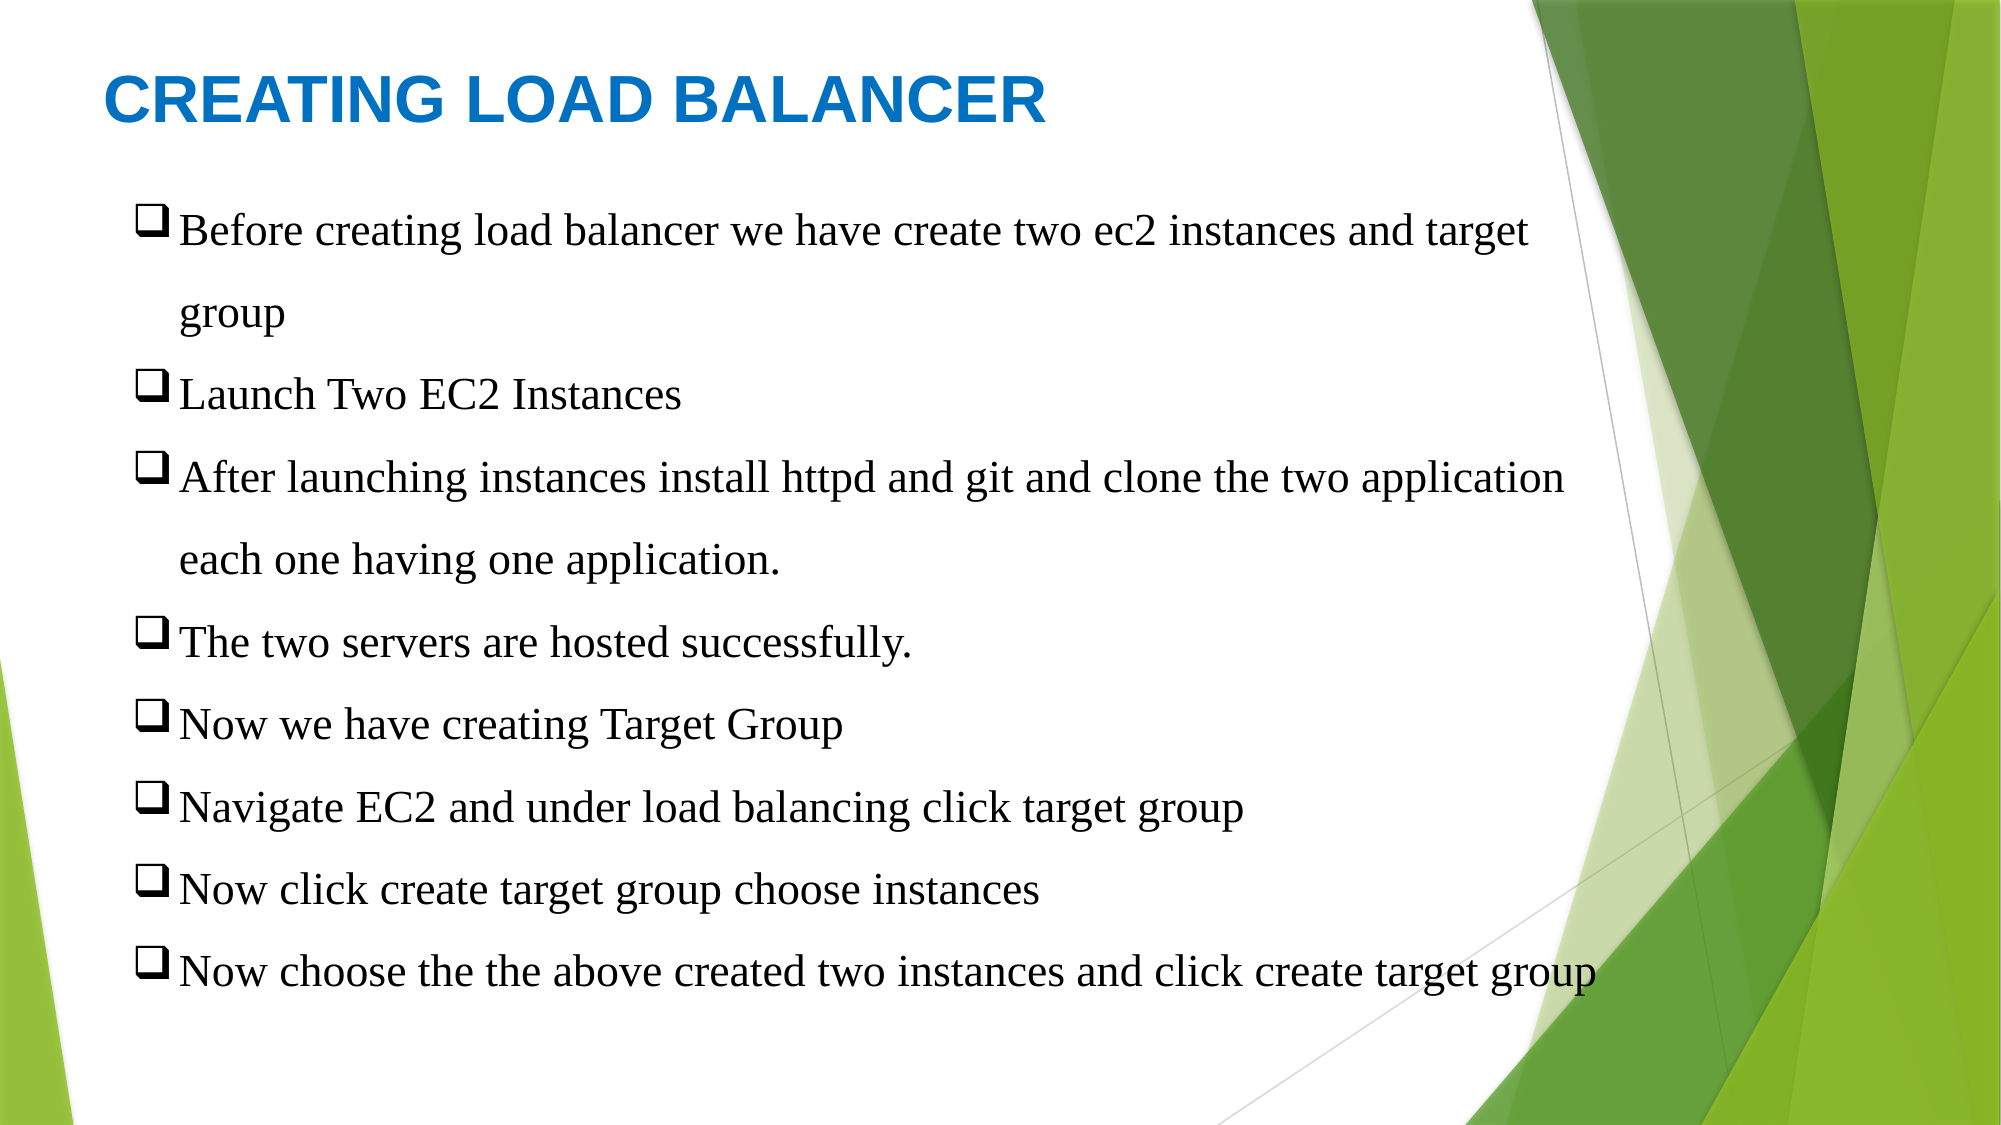

CREATING LOAD BALANCER
Before creating load balancer we have create two ec2 instances and target group
Launch Two EC2 Instances
After launching instances install httpd and git and clone the two application each one having one application.
The two servers are hosted successfully.
Now we have creating Target Group
Navigate EC2 and under load balancing click target group
Now click create target group choose instances
Now choose the the above created two instances and click create target group